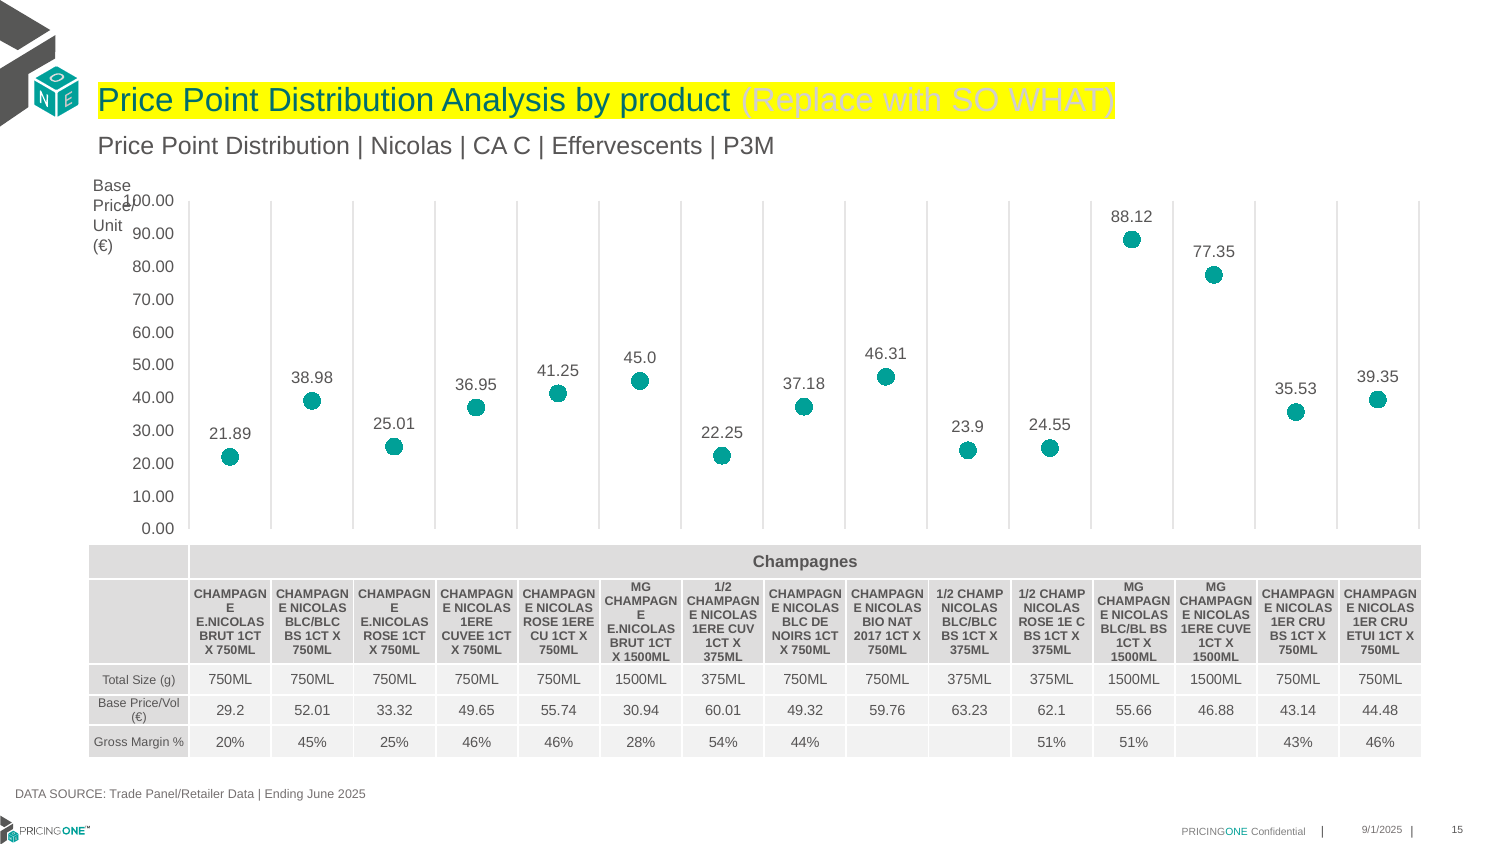

# Price Point Distribution Analysis by product (Replace with SO WHAT)
Price Point Distribution | Nicolas | CA C | Effervescents | P3M
Base Price/Unit (€)

### Chart

| Category | Base Price/Unit |
|---|---|
| CHAMPAGNE E.NICOLAS BRUT 1CT X 750ML | 21.89 |
| CHAMPAGNE NICOLAS BLC/BLC BS 1CT X 750ML | 38.98 |
| CHAMPAGNE E.NICOLAS ROSE 1CT X 750ML | 25.01 |
| CHAMPAGNE NICOLAS 1ERE CUVEE 1CT X 750ML | 36.95 |
| CHAMPAGNE NICOLAS ROSE 1ERE CU 1CT X 750ML | 41.25 |
| MG CHAMPAGNE E.NICOLAS BRUT 1CT X 1500ML | 45.0 |
| 1/2 CHAMPAGNE NICOLAS 1ERE CUV 1CT X 375ML | 22.25 |
| CHAMPAGNE NICOLAS BLC DE NOIRS 1CT X 750ML | 37.18 |
| CHAMPAGNE NICOLAS BIO NAT 2017 1CT X 750ML | 46.31 |
| 1/2 CHAMP NICOLAS BLC/BLC BS 1CT X 375ML | 23.9 |
| 1/2 CHAMP NICOLAS ROSE 1E C BS 1CT X 375ML | 24.55 |
| MG CHAMPAGNE NICOLAS BLC/BL BS 1CT X 1500ML | 88.12 |
| MG CHAMPAGNE NICOLAS 1ERE CUVE 1CT X 1500ML | 77.35 |
| CHAMPAGNE NICOLAS 1ER CRU BS 1CT X 750ML | 35.53 |
| CHAMPAGNE NICOLAS 1ER CRU ETUI 1CT X 750ML | 39.35 |
|  | Champagnes | Champagnes | Champagnes | Champagnes | Champagnes | Champagnes | Champagnes | Champagnes | Champagnes | Champagnes | Champagnes | Champagnes | Champagnes | Champagnes | Champagnes |
| --- | --- | --- | --- | --- | --- | --- | --- | --- | --- | --- | --- | --- | --- | --- | --- |
|  | CHAMPAGNE E.NICOLAS BRUT 1CT X 750ML | CHAMPAGNE NICOLAS BLC/BLC BS 1CT X 750ML | CHAMPAGNE E.NICOLAS ROSE 1CT X 750ML | CHAMPAGNE NICOLAS 1ERE CUVEE 1CT X 750ML | CHAMPAGNE NICOLAS ROSE 1ERE CU 1CT X 750ML | MG CHAMPAGNE E.NICOLAS BRUT 1CT X 1500ML | 1/2 CHAMPAGNE NICOLAS 1ERE CUV 1CT X 375ML | CHAMPAGNE NICOLAS BLC DE NOIRS 1CT X 750ML | CHAMPAGNE NICOLAS BIO NAT 2017 1CT X 750ML | 1/2 CHAMP NICOLAS BLC/BLC BS 1CT X 375ML | 1/2 CHAMP NICOLAS ROSE 1E C BS 1CT X 375ML | MG CHAMPAGNE NICOLAS BLC/BL BS 1CT X 1500ML | MG CHAMPAGNE NICOLAS 1ERE CUVE 1CT X 1500ML | CHAMPAGNE NICOLAS 1ER CRU BS 1CT X 750ML | CHAMPAGNE NICOLAS 1ER CRU ETUI 1CT X 750ML |
| Total Size (g) | 750ML | 750ML | 750ML | 750ML | 750ML | 1500ML | 375ML | 750ML | 750ML | 375ML | 375ML | 1500ML | 1500ML | 750ML | 750ML |
| Base Price/Vol (€) | 29.2 | 52.01 | 33.32 | 49.65 | 55.74 | 30.94 | 60.01 | 49.32 | 59.76 | 63.23 | 62.1 | 55.66 | 46.88 | 43.14 | 44.48 |
| Gross Margin % | 20% | 45% | 25% | 46% | 46% | 28% | 54% | 44% |  |  | 51% | 51% |  | 43% | 46% |
DATA SOURCE: Trade Panel/Retailer Data | Ending June 2025
9/1/2025
15